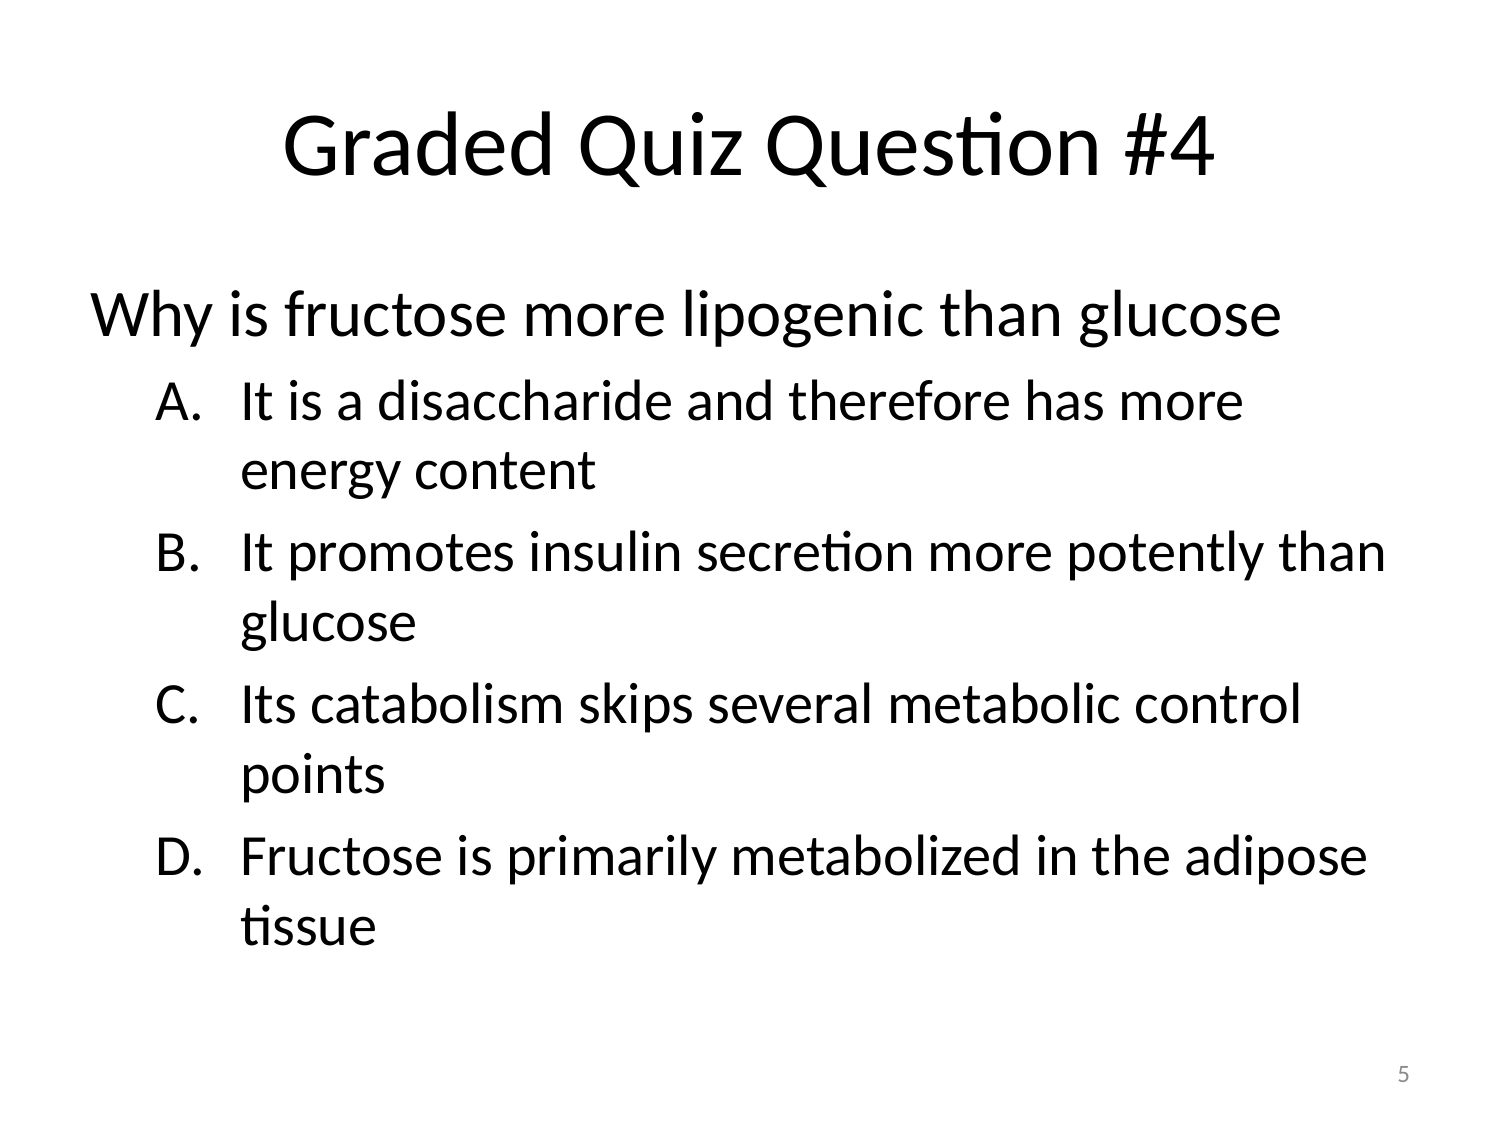

# Graded Quiz Question #4
Why is fructose more lipogenic than glucose
It is a disaccharide and therefore has more energy content
It promotes insulin secretion more potently than glucose
Its catabolism skips several metabolic control points
Fructose is primarily metabolized in the adipose tissue
5